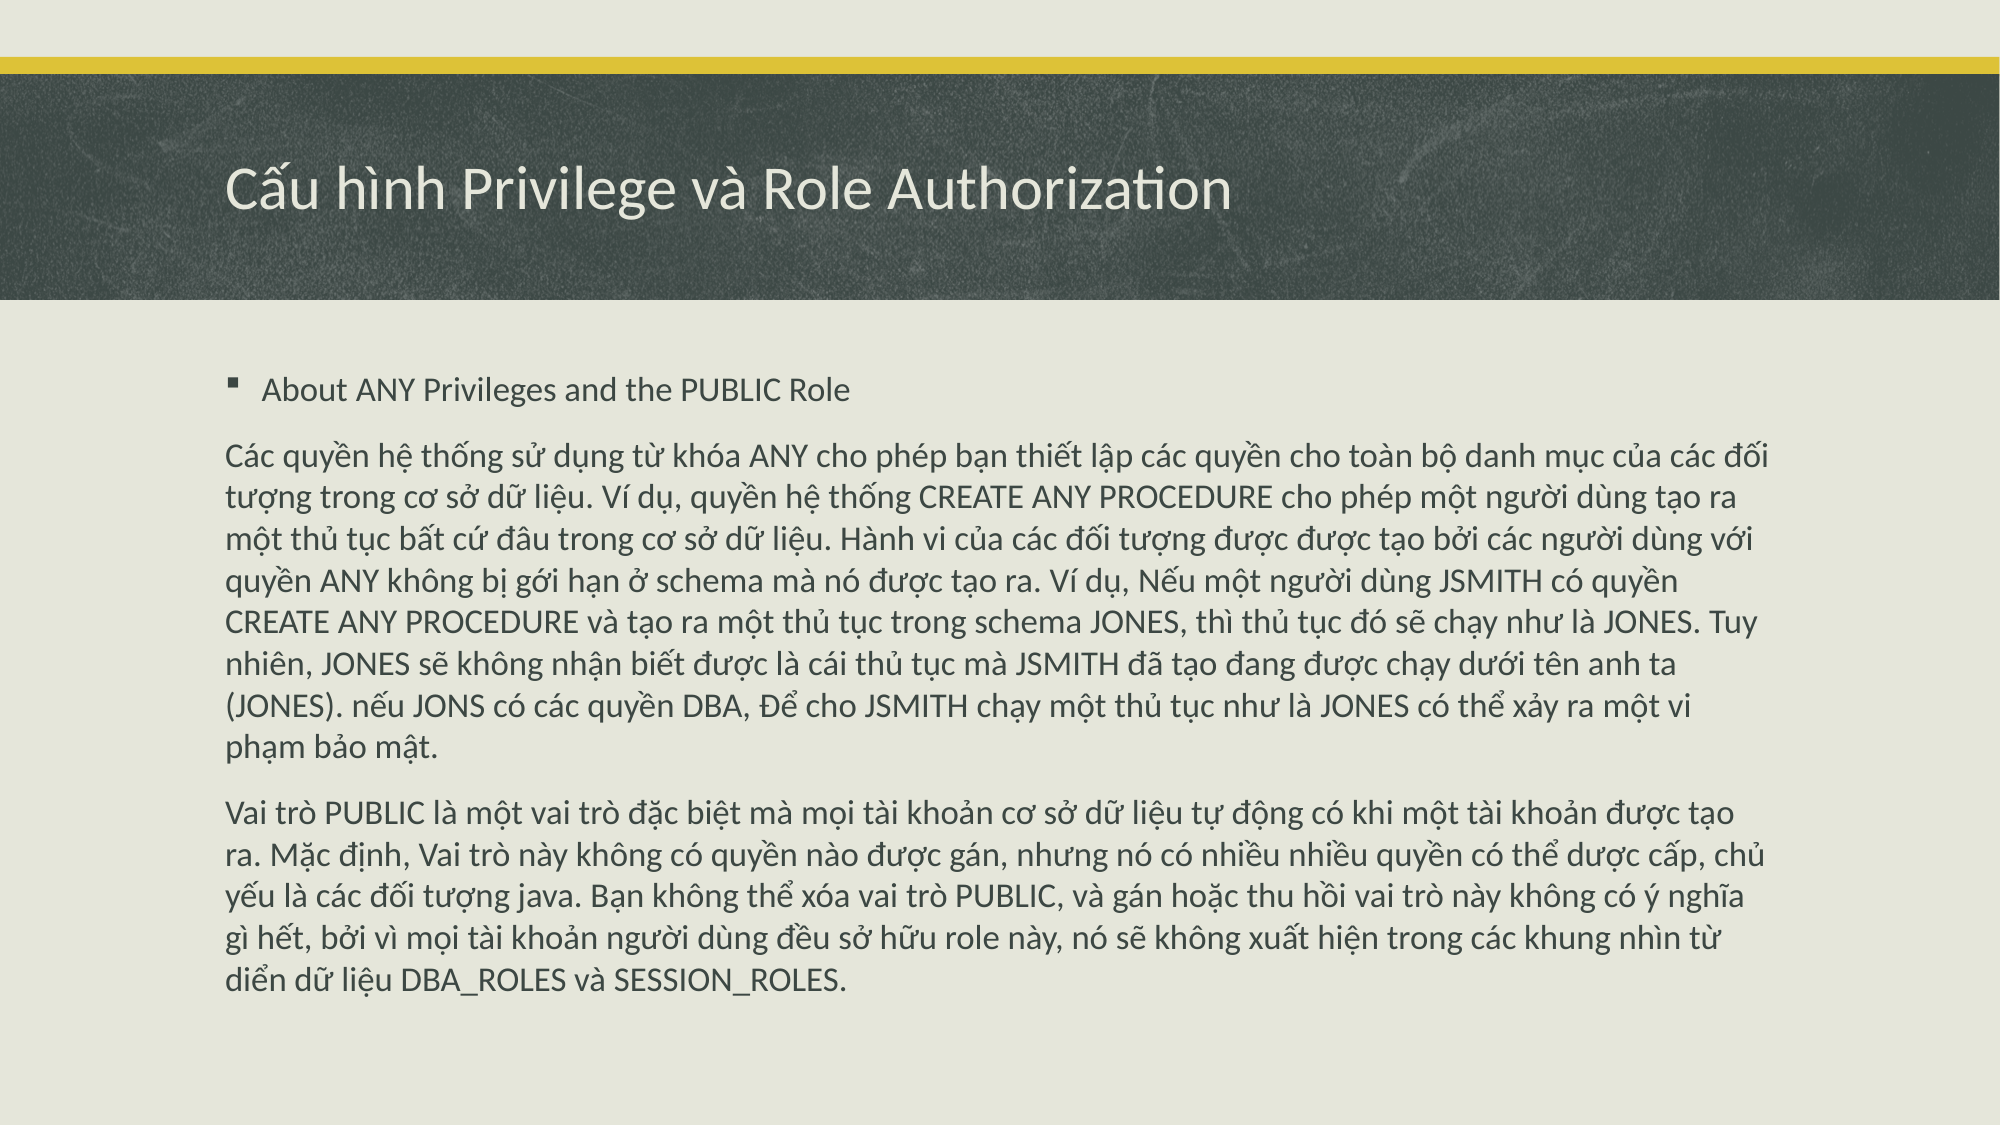

# Cấu hình Privilege và Role Authorization
About ANY Privileges and the PUBLIC Role
Các quyền hệ thống sử dụng từ khóa ANY cho phép bạn thiết lập các quyền cho toàn bộ danh mục của các đối tượng trong cơ sở dữ liệu. Ví dụ, quyền hệ thống CREATE ANY PROCEDURE cho phép một người dùng tạo ra một thủ tục bất cứ đâu trong cơ sở dữ liệu. Hành vi của các đối tượng được được tạo bởi các người dùng với quyền ANY không bị gới hạn ở schema mà nó được tạo ra. Ví dụ, Nếu một người dùng JSMITH có quyền CREATE ANY PROCEDURE và tạo ra một thủ tục trong schema JONES, thì thủ tục đó sẽ chạy như là JONES. Tuy nhiên, JONES sẽ không nhận biết được là cái thủ tục mà JSMITH đã tạo đang được chạy dưới tên anh ta (JONES). nếu JONS có các quyền DBA, Để cho JSMITH chạy một thủ tục như là JONES có thể xảy ra một vi phạm bảo mật.
Vai trò PUBLIC là một vai trò đặc biệt mà mọi tài khoản cơ sở dữ liệu tự động có khi một tài khoản được tạo ra. Mặc định, Vai trò này không có quyền nào được gán, nhưng nó có nhiều nhiều quyền có thể dược cấp, chủ yếu là các đối tượng java. Bạn không thể xóa vai trò PUBLIC, và gán hoặc thu hồi vai trò này không có ý nghĩa gì hết, bởi vì mọi tài khoản người dùng đều sở hữu role này, nó sẽ không xuất hiện trong các khung nhìn từ diển dữ liệu DBA_ROLES và SESSION_ROLES.